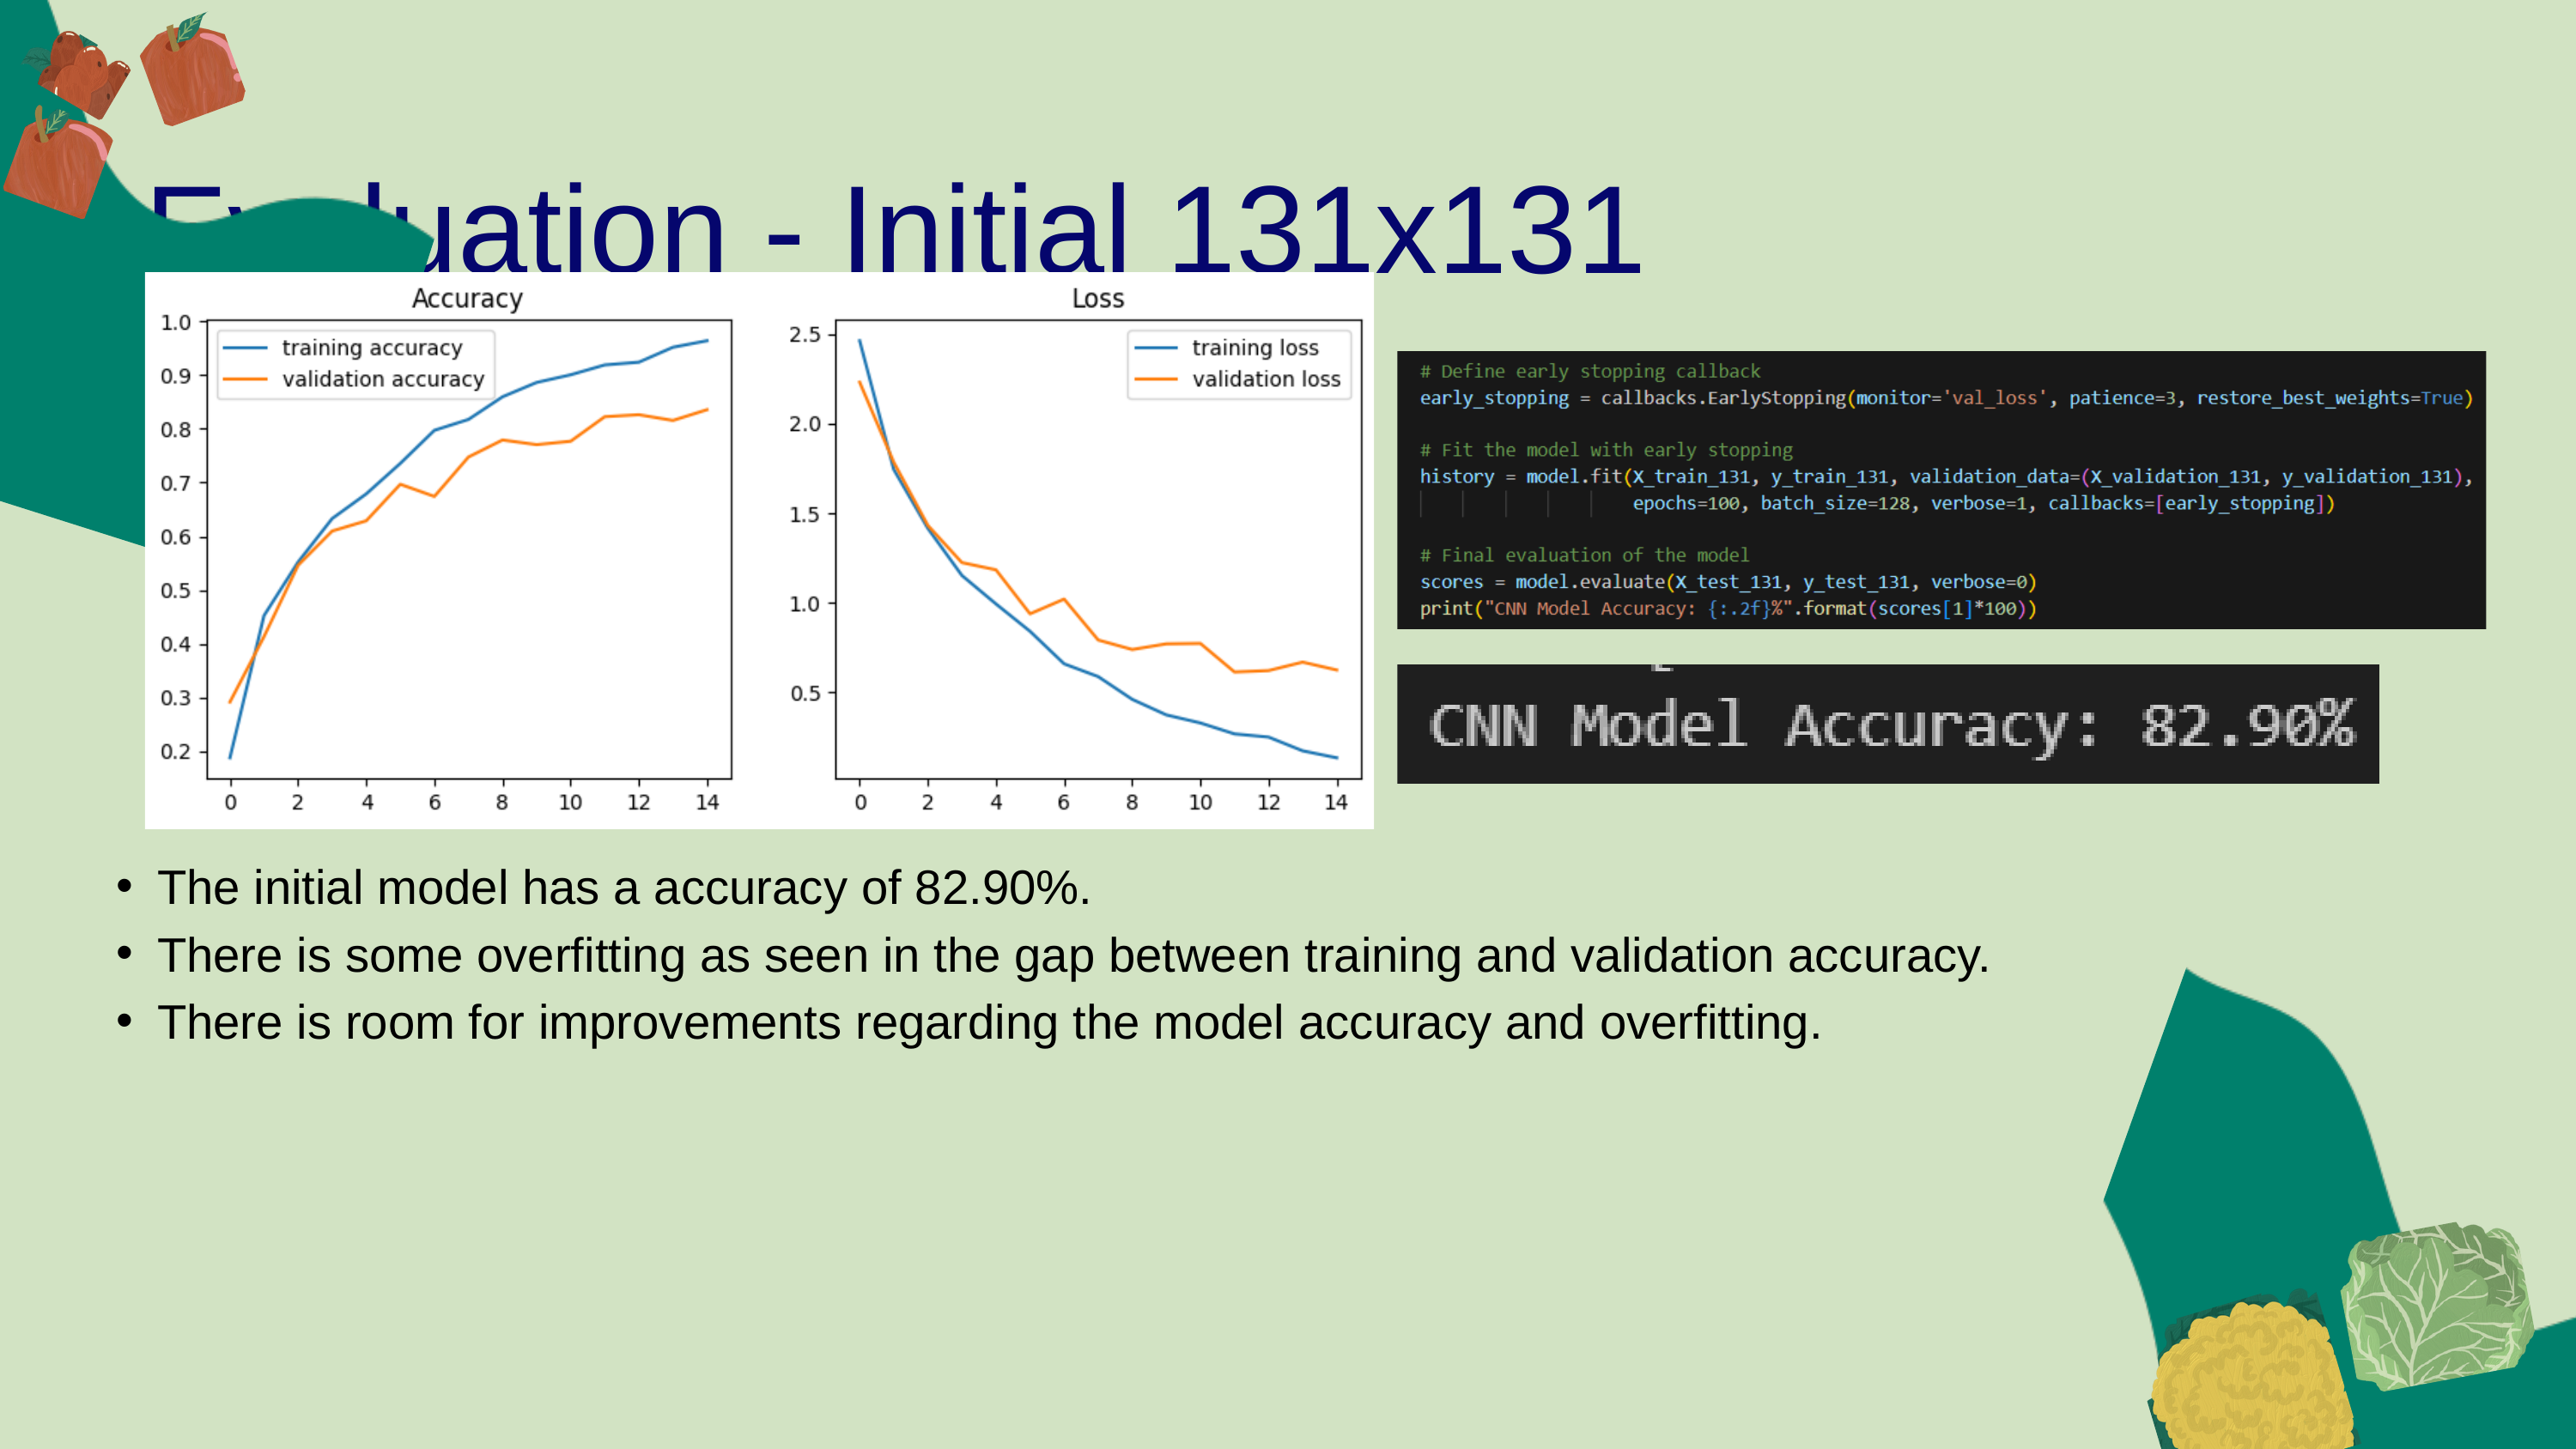

Evaluation - Initial 131x131

The initial model has a accuracy of 82.90%.
There is some overfitting as seen in the gap between training and validation accuracy.
There is room for improvements regarding the model accuracy and overfitting.